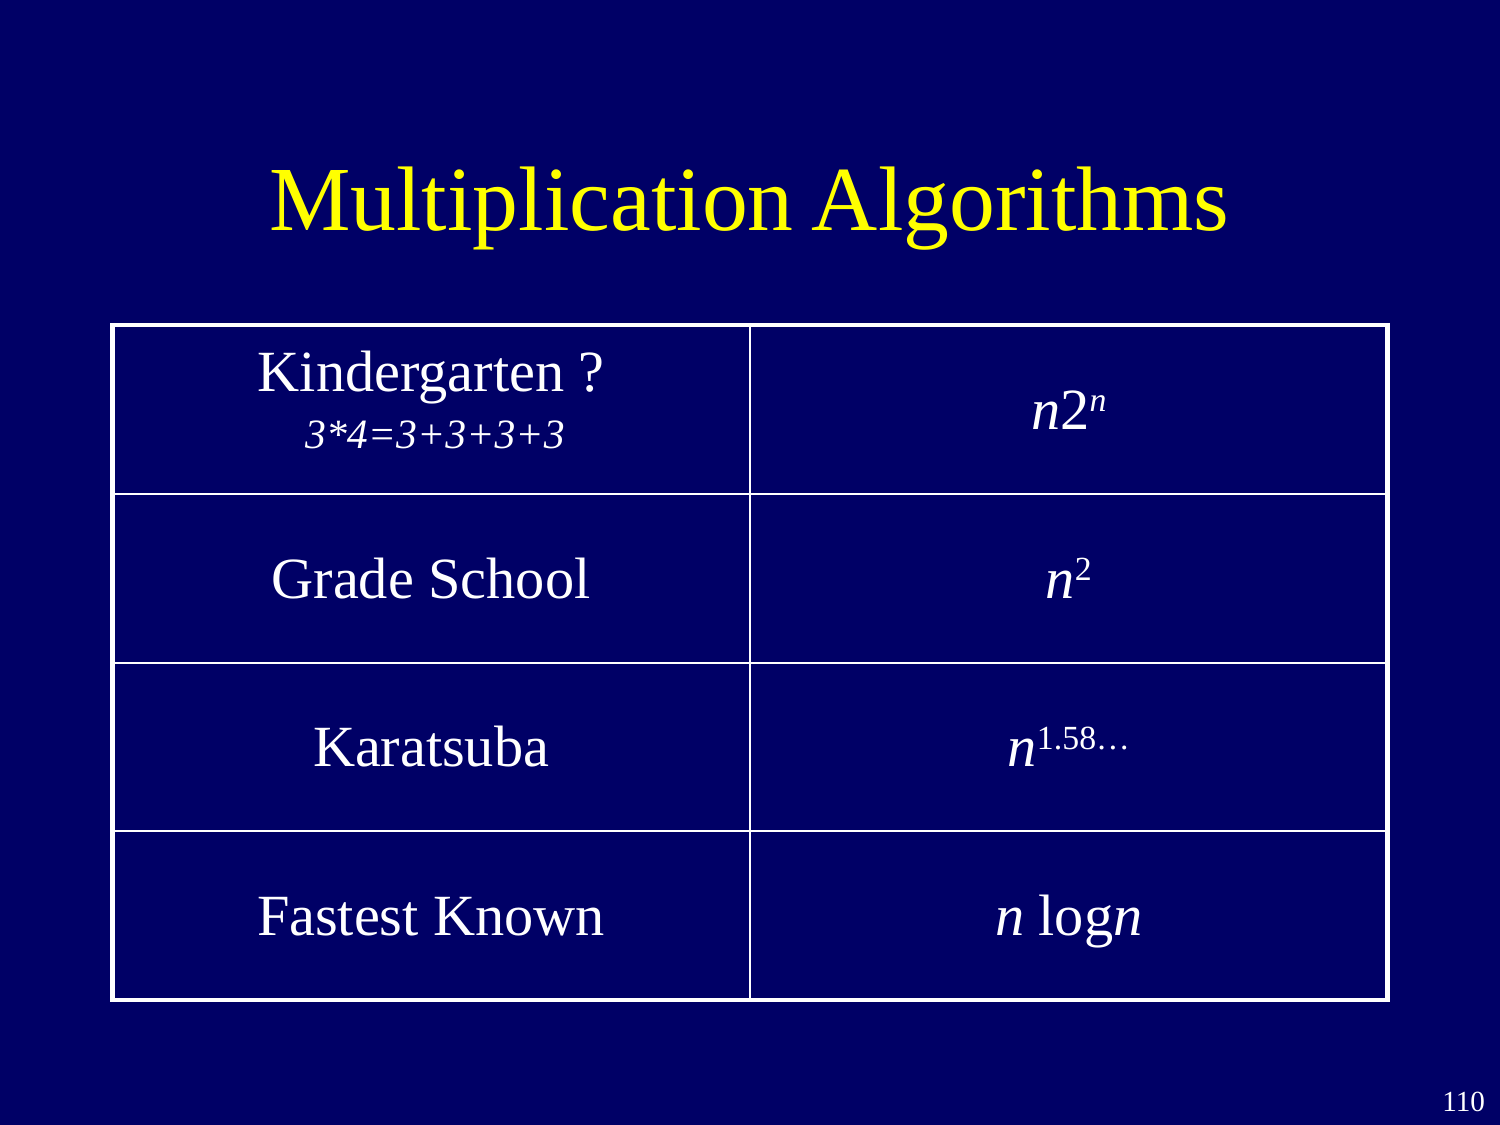

Multiplication Algorithms
| Kindergarten ? | n2n |
| --- | --- |
| Grade School | n2 |
| Karatsuba | n1.58… |
| Fastest Known | n logn |
3*4=3+3+3+3